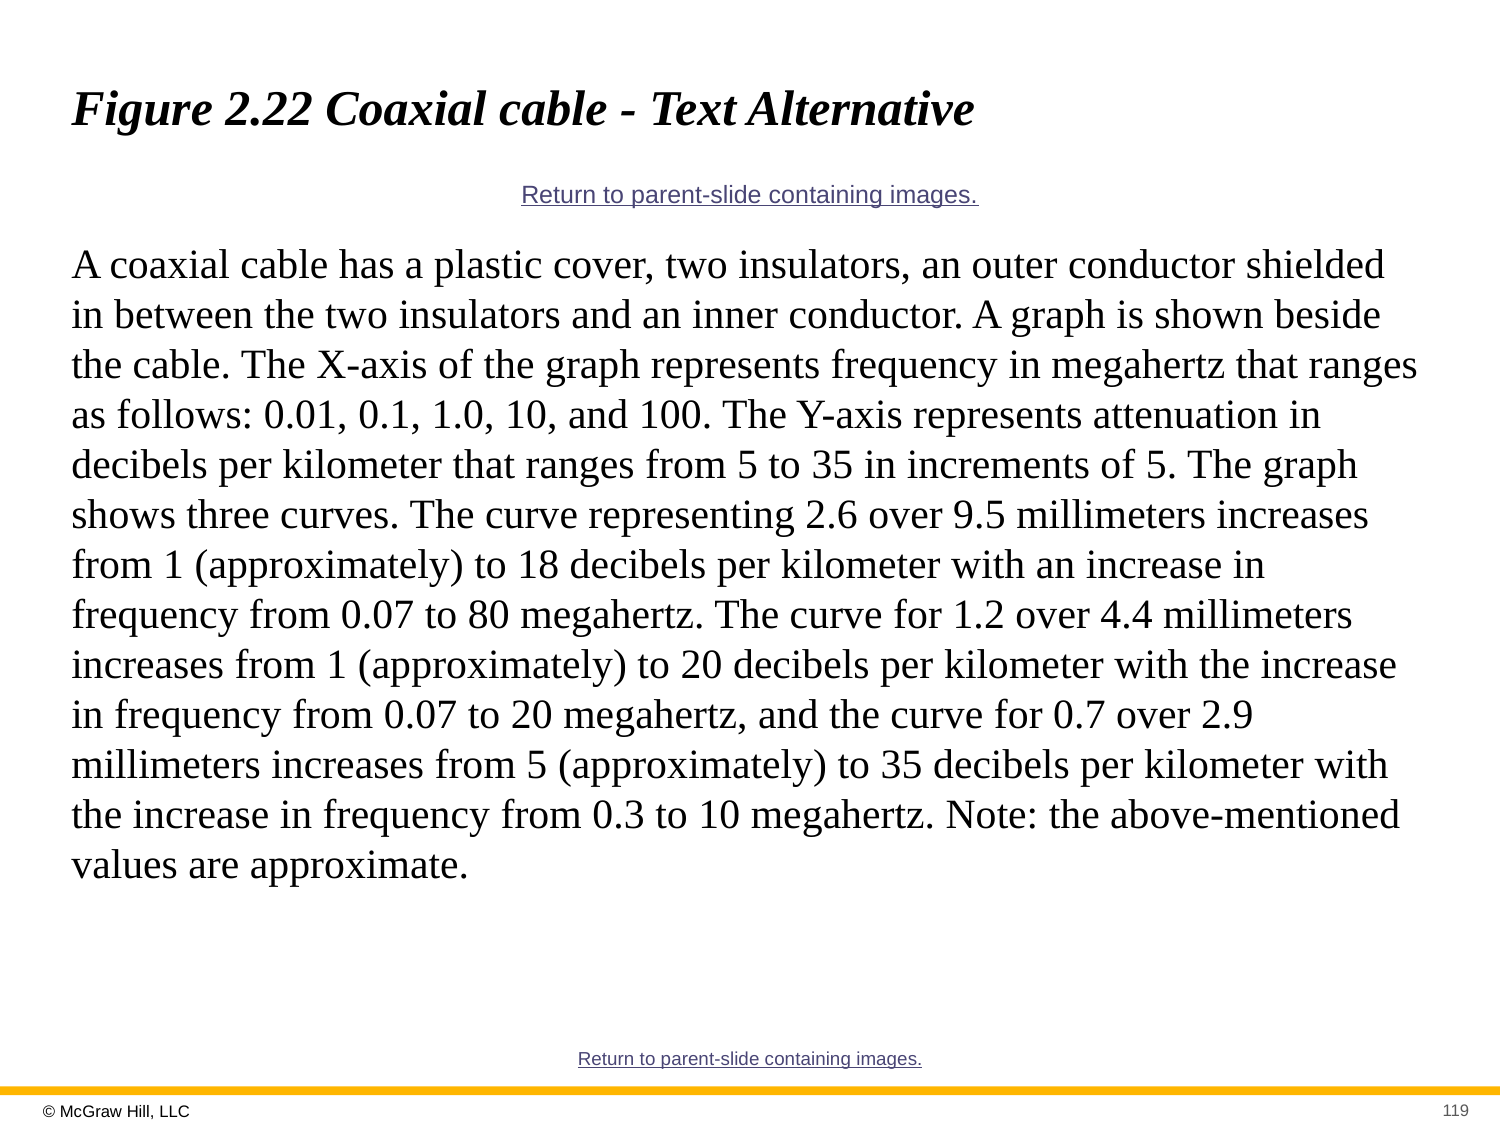

# Figure 2.22 Coaxial cable - Text Alternative
Return to parent-slide containing images.
A coaxial cable has a plastic cover, two insulators, an outer conductor shielded in between the two insulators and an inner conductor. A graph is shown beside the cable. The X-axis of the graph represents frequency in megahertz that ranges as follows: 0.01, 0.1, 1.0, 10, and 100. The Y-axis represents attenuation in decibels per kilometer that ranges from 5 to 35 in increments of 5. The graph shows three curves. The curve representing 2.6 over 9.5 millimeters increases from 1 (approximately) to 18 decibels per kilometer with an increase in frequency from 0.07 to 80 megahertz. The curve for 1.2 over 4.4 millimeters increases from 1 (approximately) to 20 decibels per kilometer with the increase in frequency from 0.07 to 20 megahertz, and the curve for 0.7 over 2.9 millimeters increases from 5 (approximately) to 35 decibels per kilometer with the increase in frequency from 0.3 to 10 megahertz. Note: the above-mentioned values are approximate.
Return to parent-slide containing images.
119